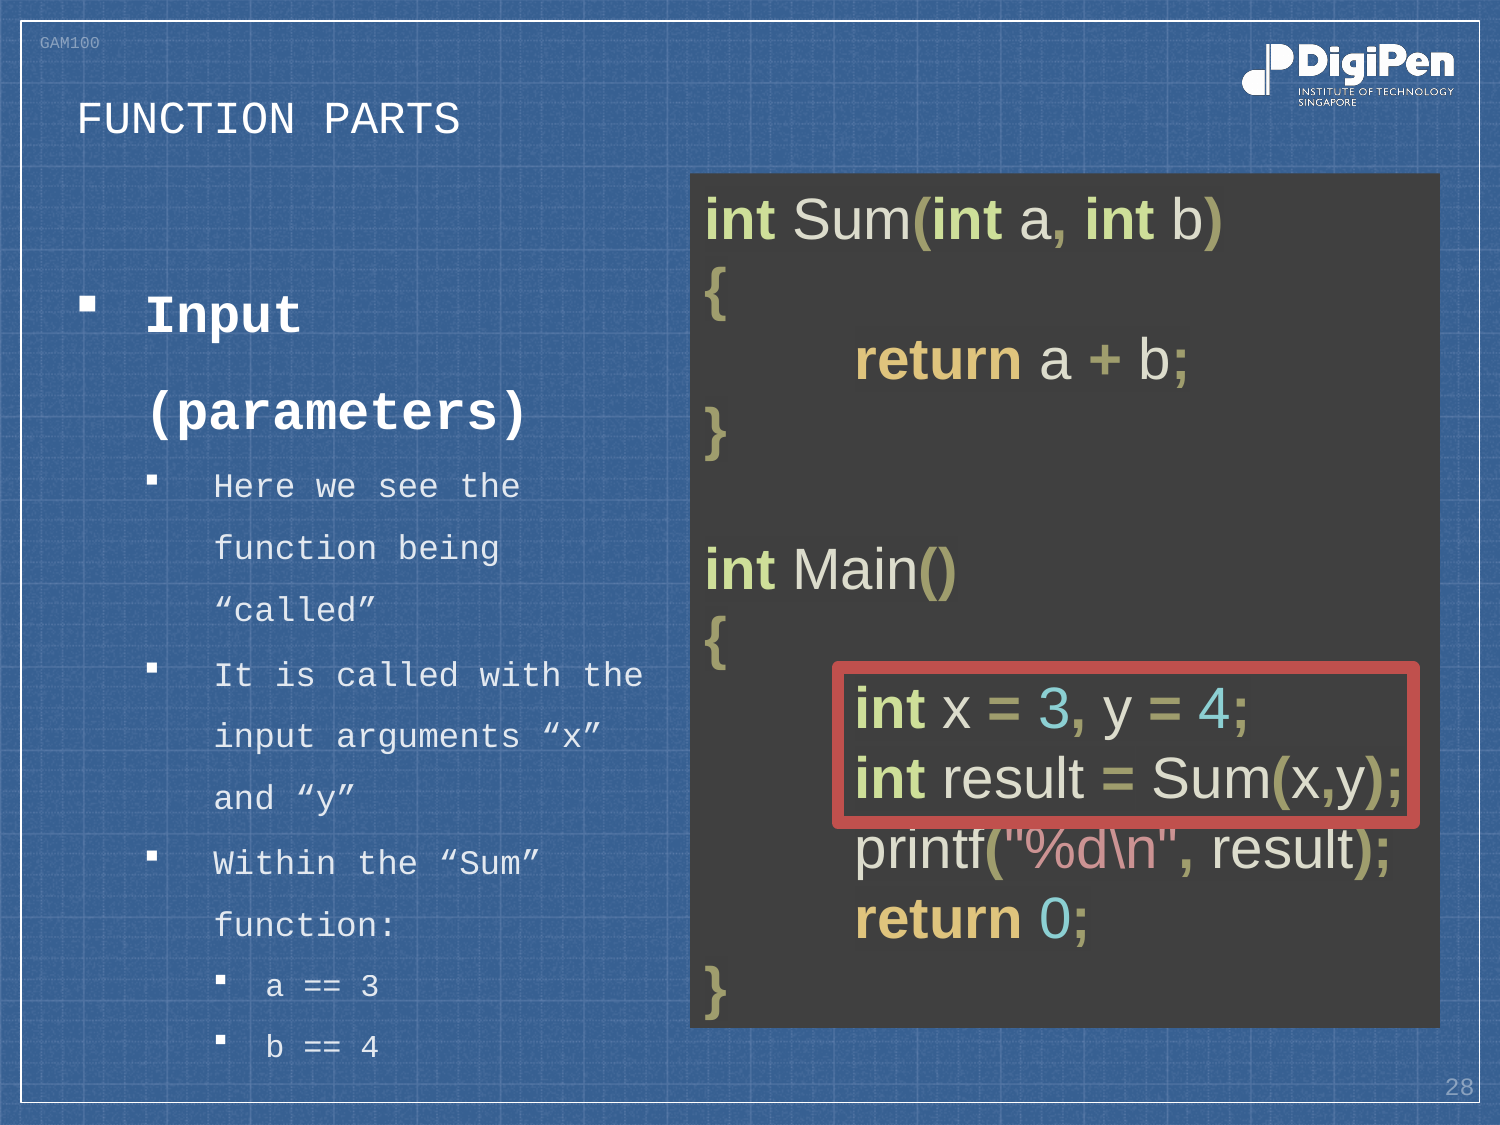

# Function parts
int Sum(int a, int b)
{
	return a + b;
}

int Main()
{
	int x = 3, y = 4;
	int result = Sum(x,y);
	printf("%d\n", result);
	return 0;
}
Input (parameters)
Here we see the function being “called”
It is called with the input arguments “x” and “y”
Within the “Sum” function:
a == 3
b == 4

28